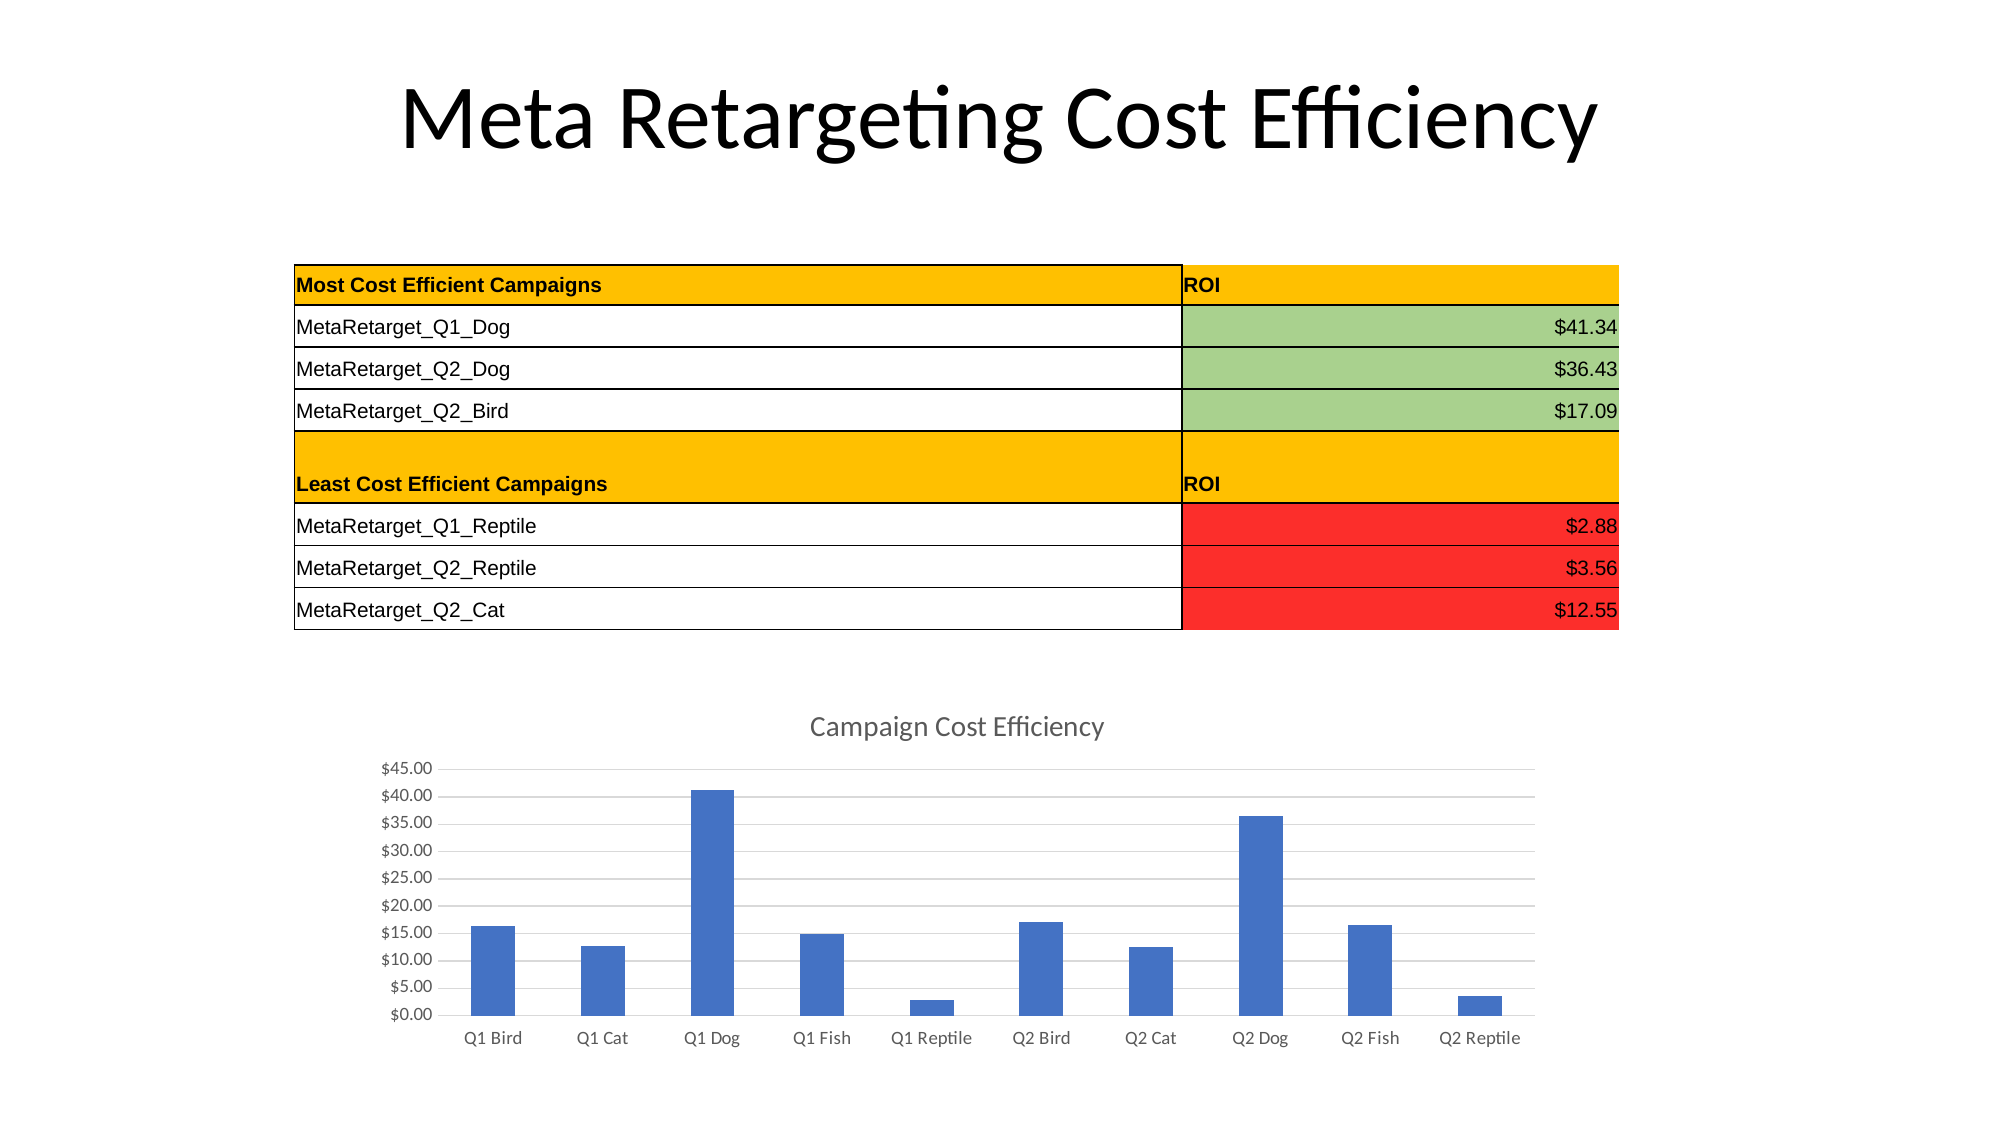

# Meta Retargeting Cost Efficiency

| Most Cost Efficient Campaigns | ROI |
| --- | --- |
| MetaRetarget\_Q1\_Dog | $41.34 |
| MetaRetarget\_Q2\_Dog | $36.43 |
| MetaRetarget\_Q2\_Bird | $17.09 |
| Least Cost Efficient Campaigns | ROI |
| MetaRetarget\_Q1\_Reptile | $2.88 |
| MetaRetarget\_Q2\_Reptile | $3.56 |
| MetaRetarget\_Q2\_Cat | $12.55 |

### Chart: Campaign Cost Efficiency

| Category | Total |
|---|---|
| Q1 Bird | 16.41337597318587 |
| Q1 Cat | 12.715597728390067 |
| Q1 Dog | 41.342517901511926 |
| Q1 Fish | 14.950747472631837 |
| Q1 Reptile | 2.8782294886352586 |
| Q2 Bird | 17.086822211586483 |
| Q2 Cat | 12.552662929776735 |
| Q2 Dog | 36.42664064926727 |
| Q2 Fish | 16.54281493320517 |
| Q2 Reptile | 3.557248028681911 |